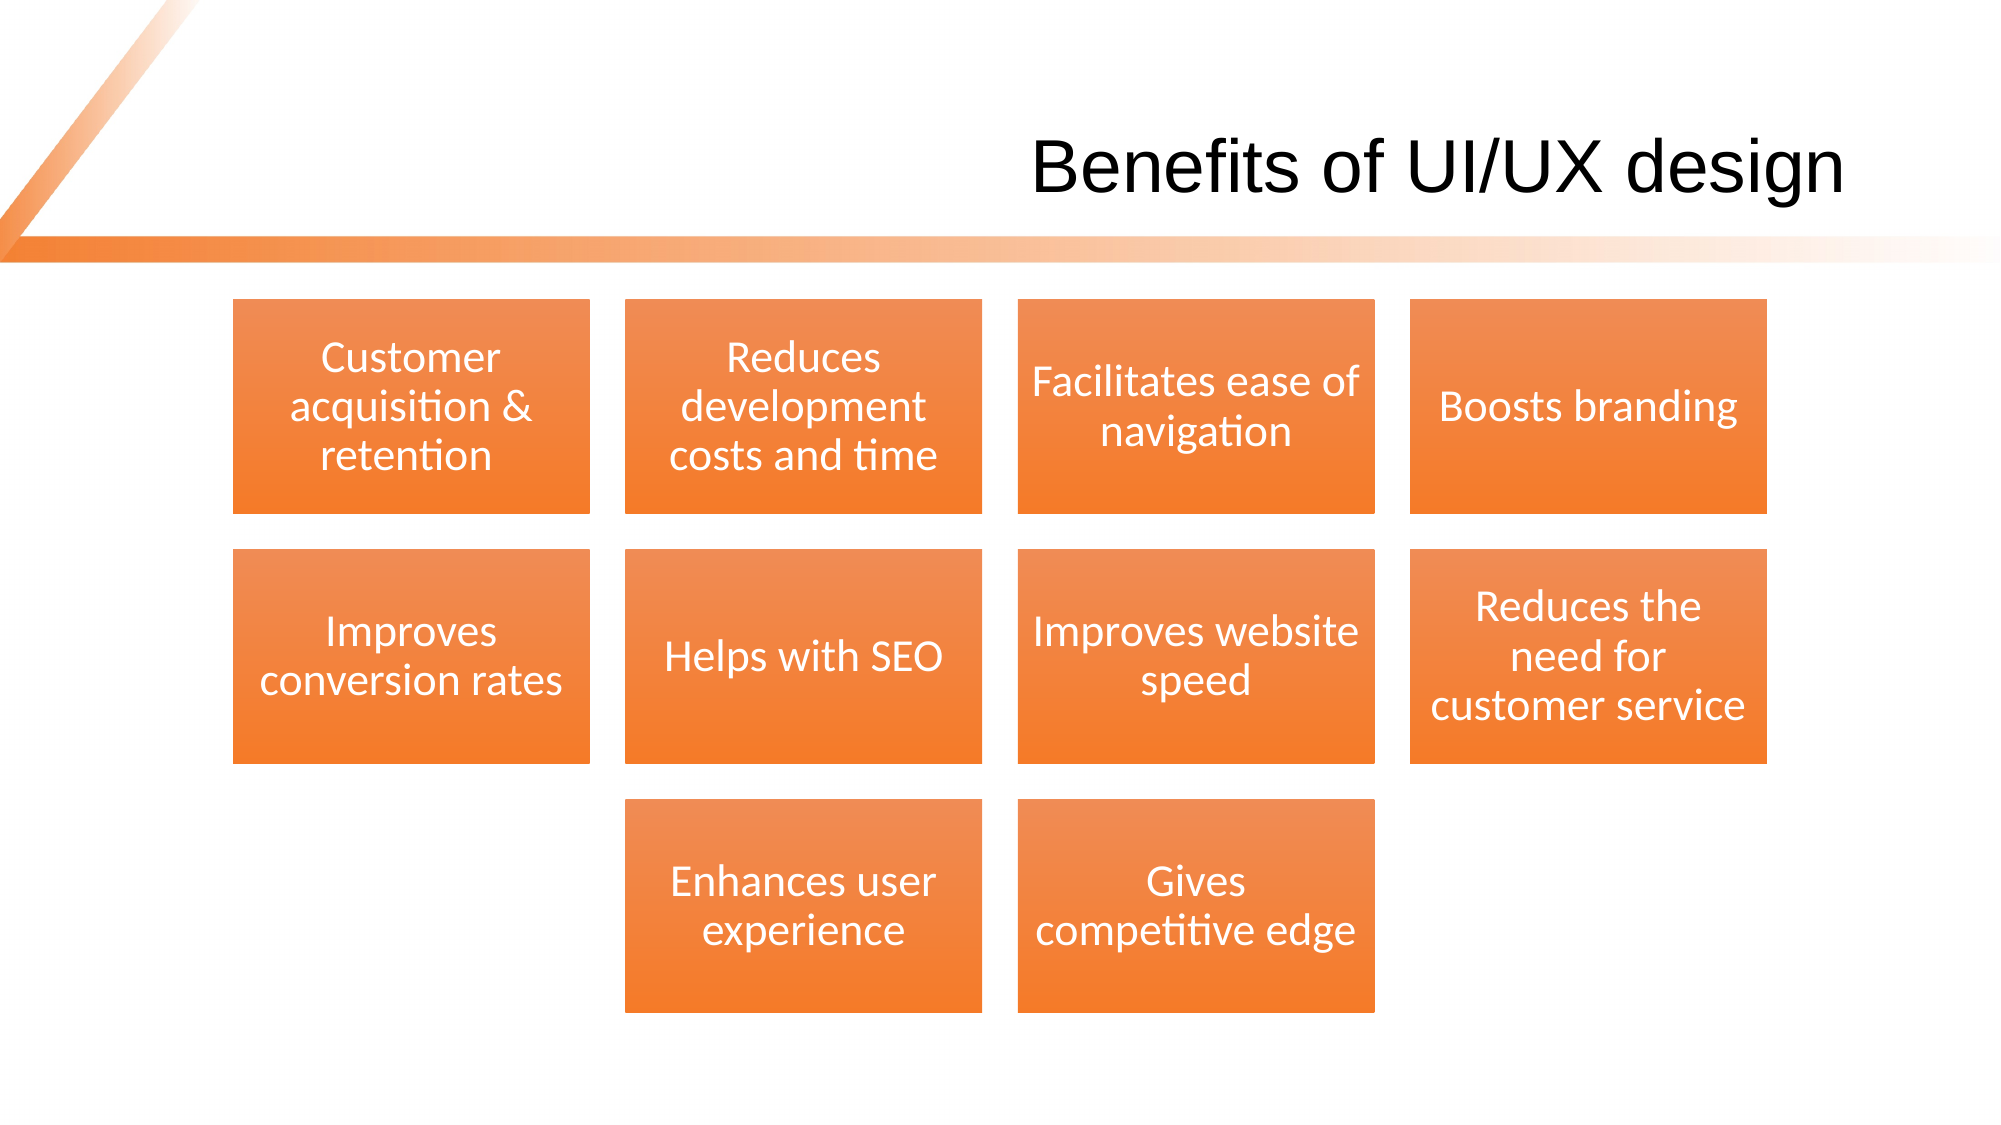

# Benefits of UI/UX design
Customer acquisition & retention
Reduces development costs and time
Facilitates ease of navigation
Boosts branding
Improves conversion rates
Helps with SEO
Improves website speed
Reduces the need for customer service
Enhances user experience
Gives competitive edge